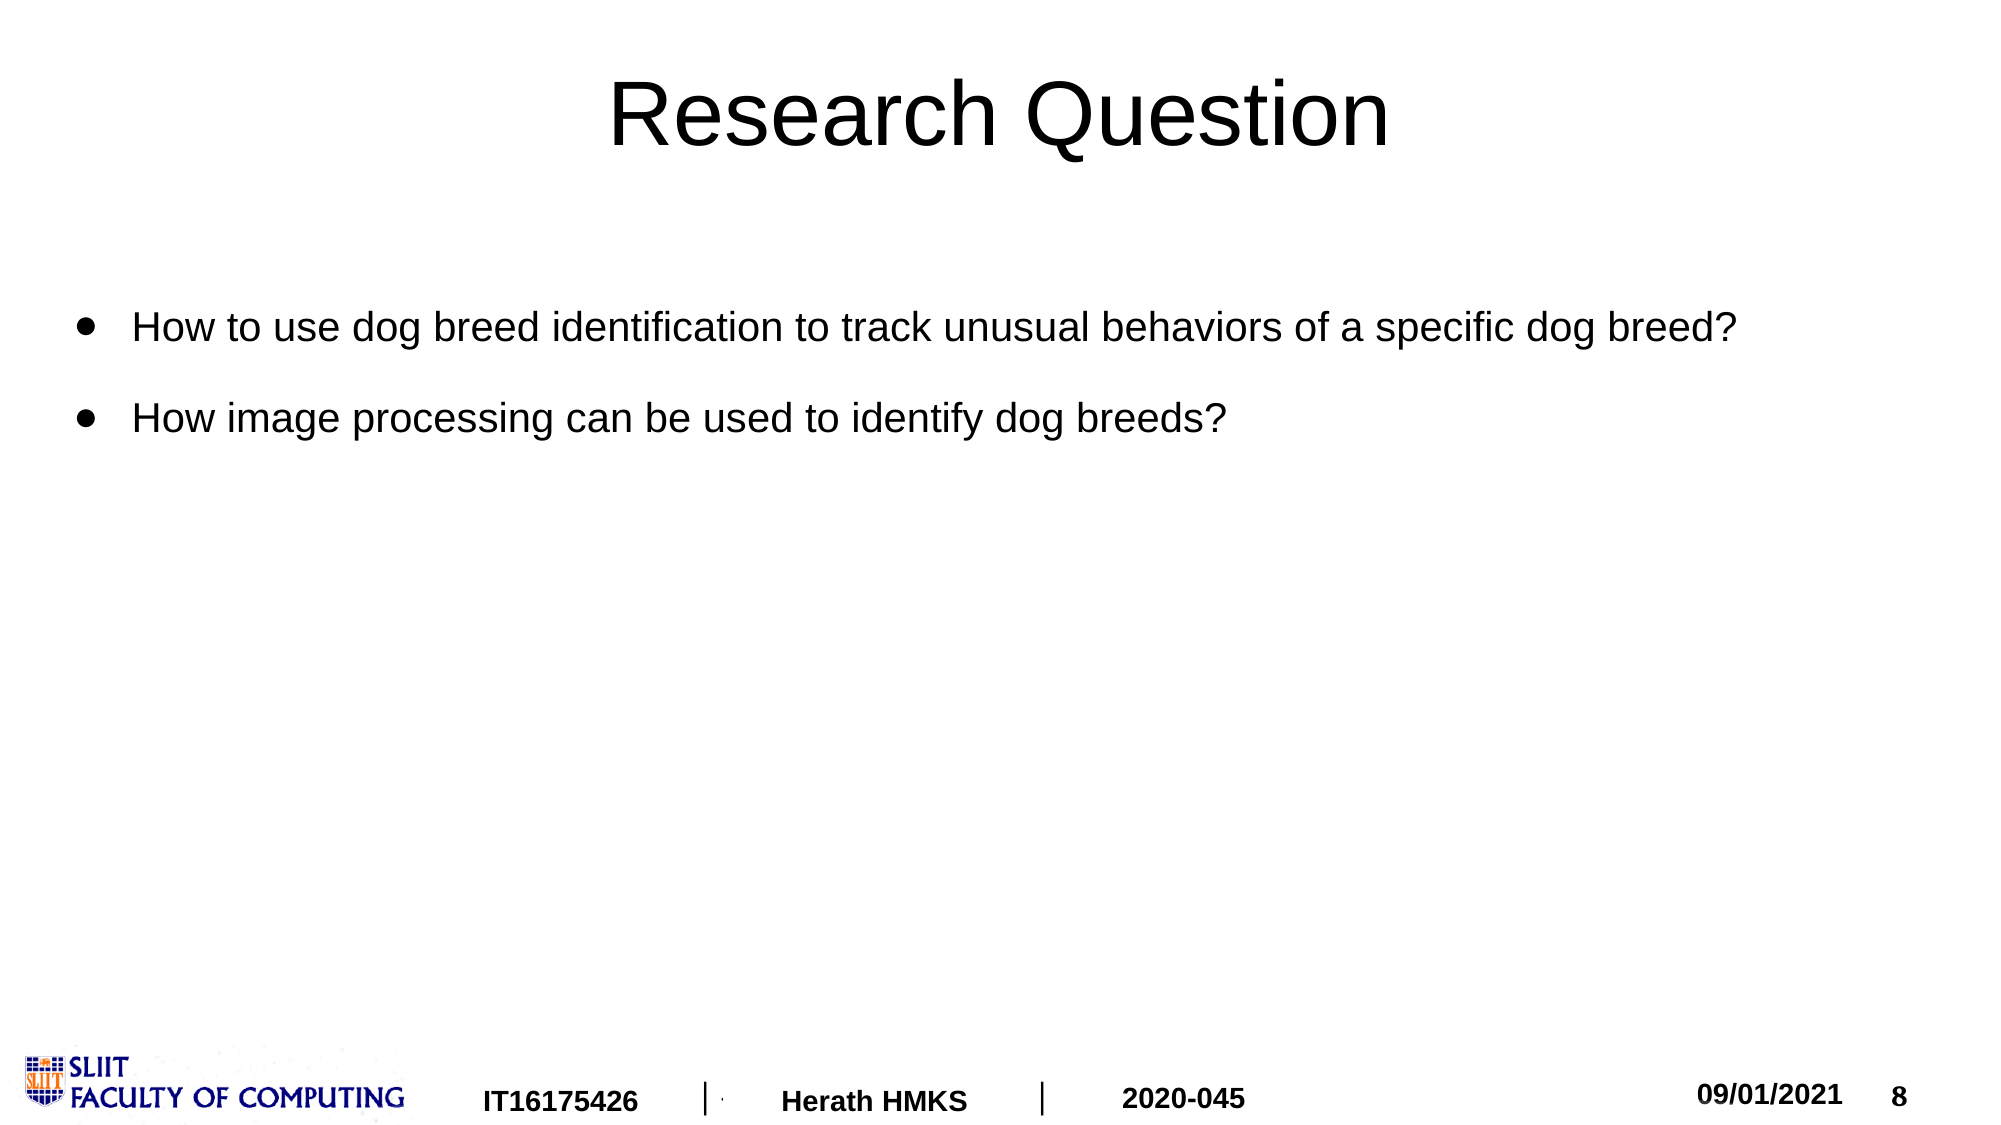

# Research Question

How to use dog breed identification to track unusual behaviors of a specific dog breed?
How image processing can be used to identify dog breeds?

2020-045
IT16175426
Herath HMKS